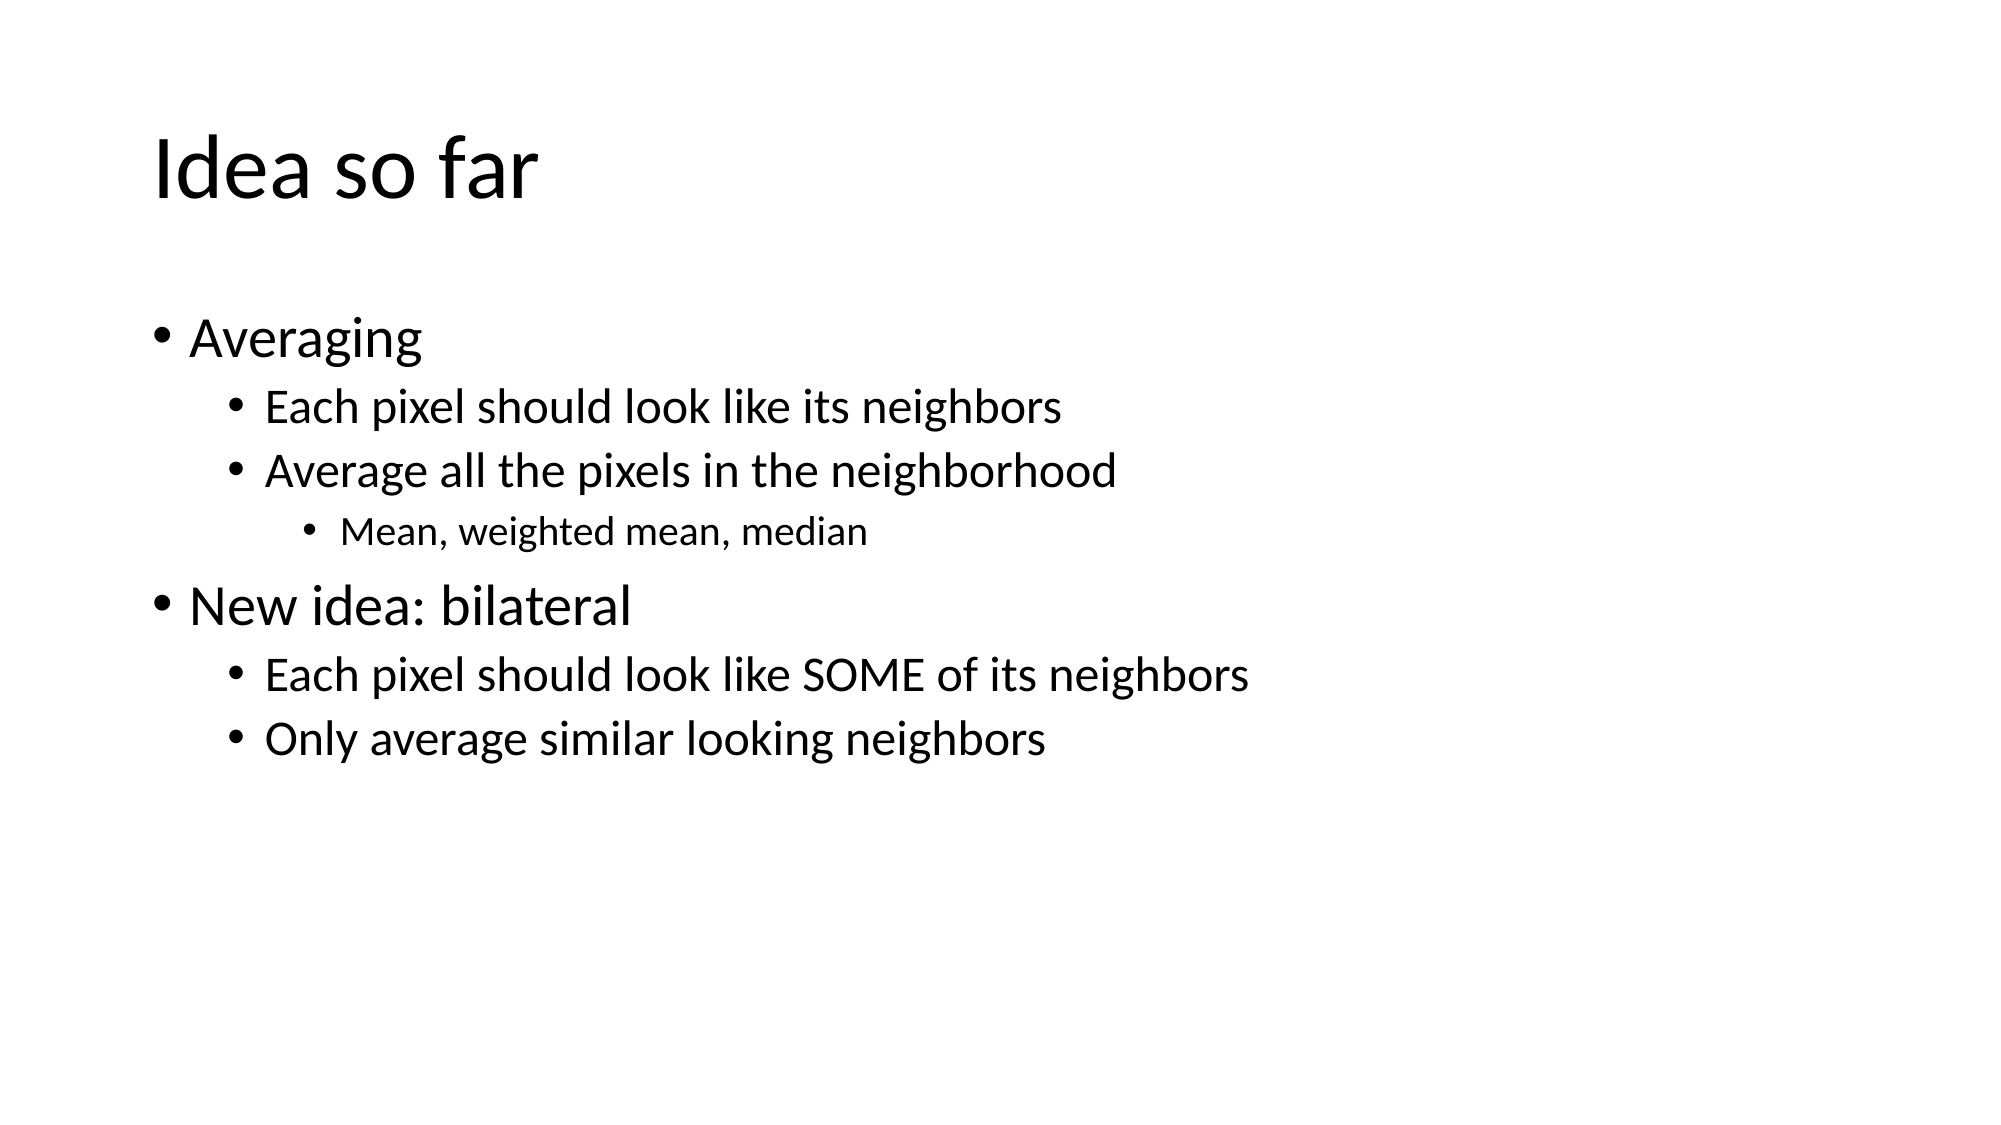

# Idea so far
Averaging
Each pixel should look like its neighbors
Average all the pixels in the neighborhood
Mean, weighted mean, median
New idea: bilateral
Each pixel should look like SOME of its neighbors
Only average similar looking neighbors